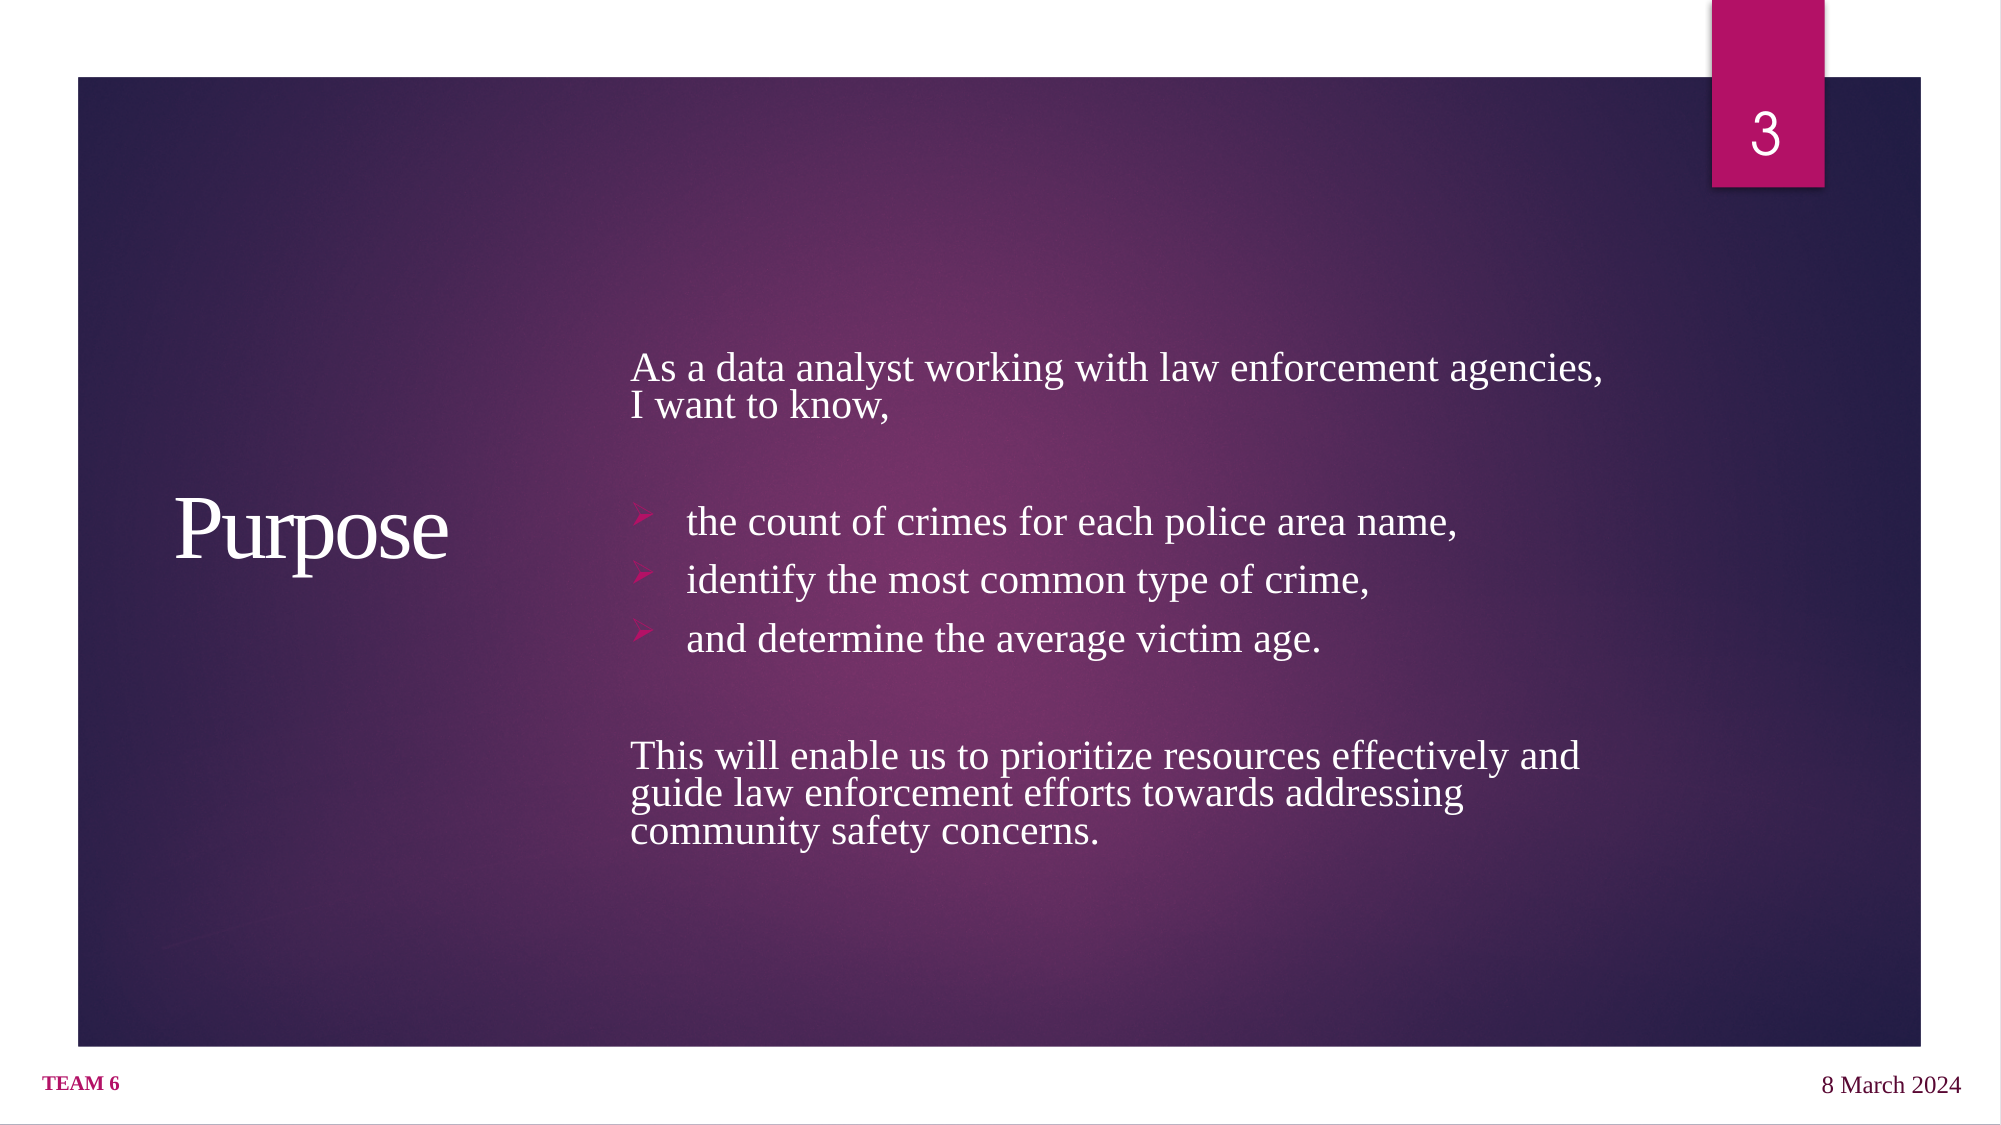

3

As a data analyst working with law enforcement agencies, I want to know,

the count of crimes for each police area name,
identify the most common type of crime,
and determine the average victim age.

This will enable us to prioritize resources effectively and guide law enforcement efforts towards addressing community safety concerns.
# Purpose
TEAM 6
8 March 2024